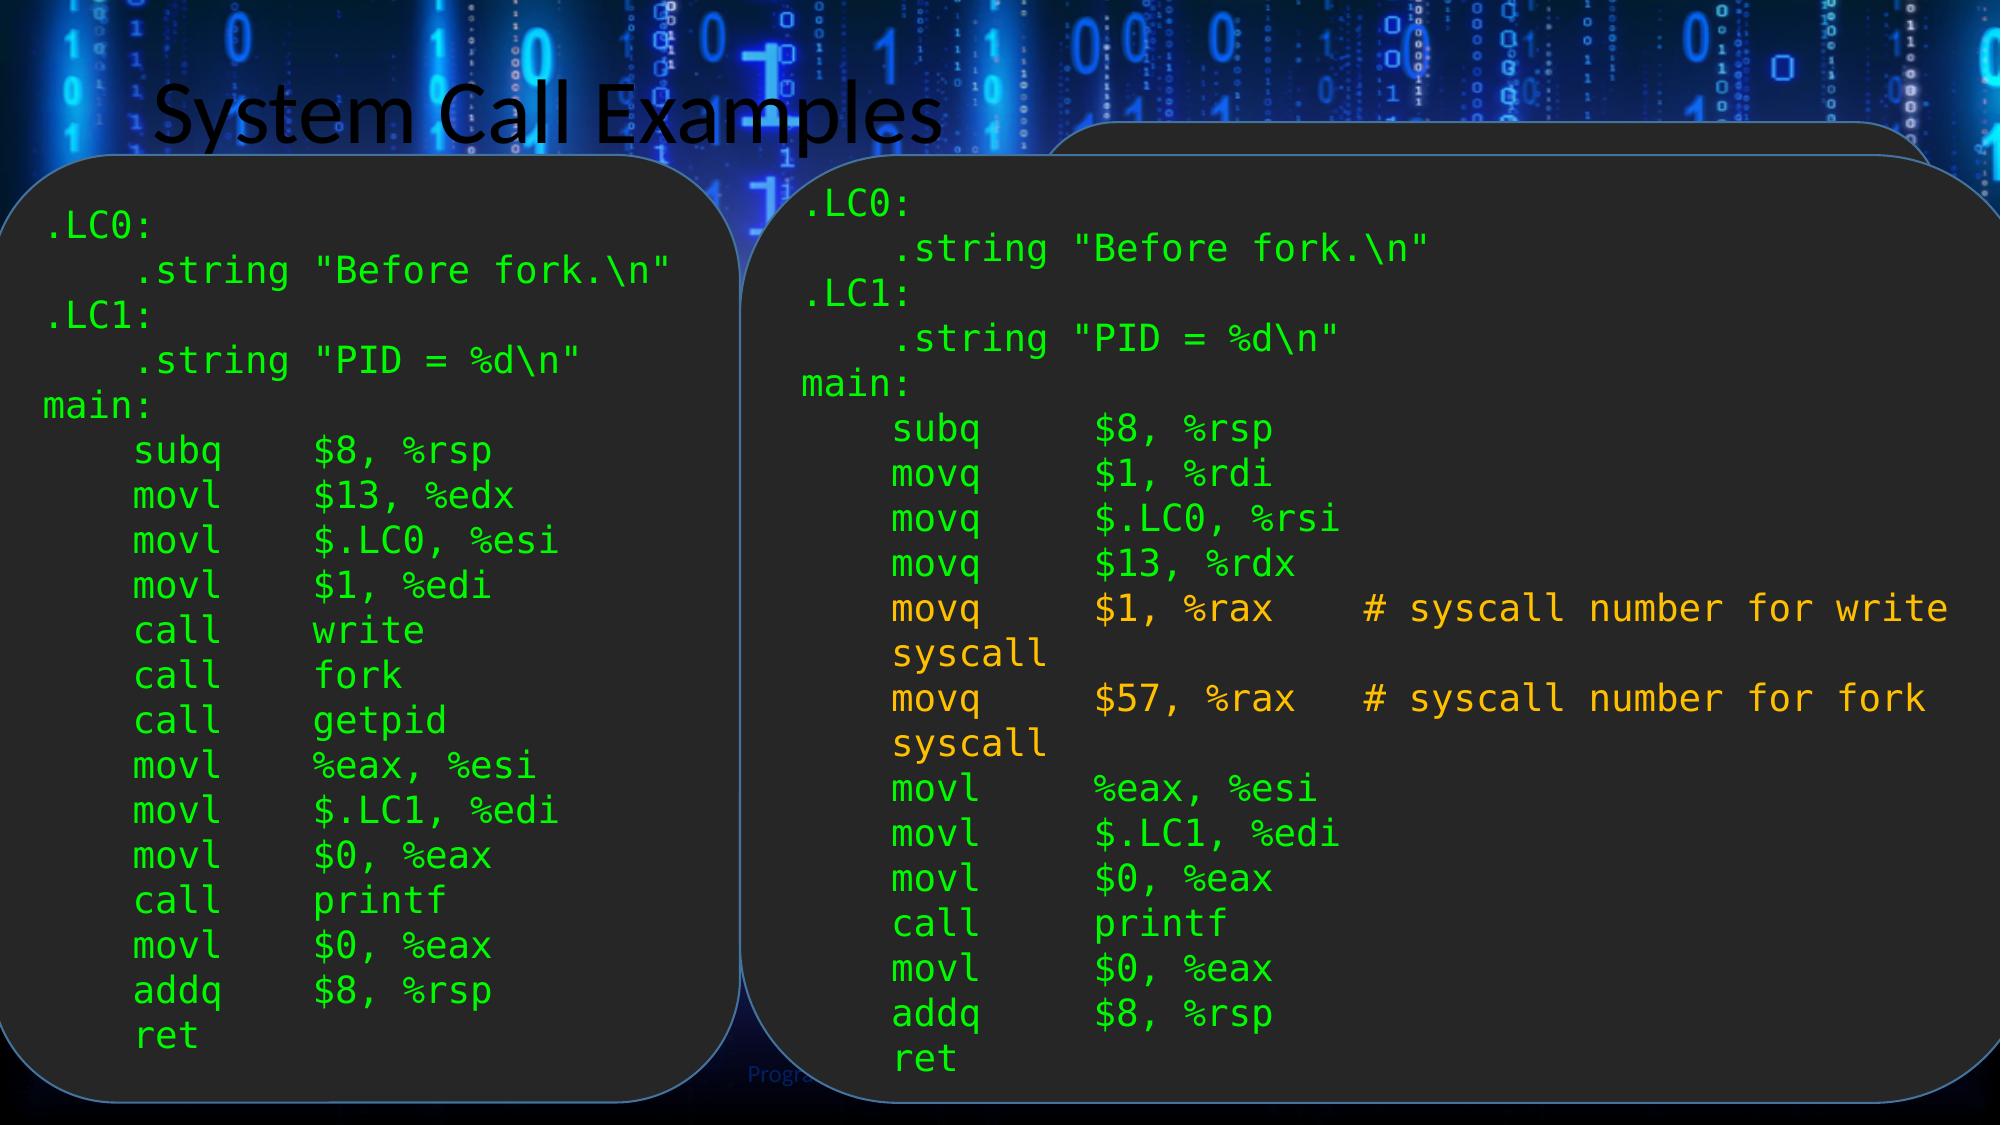

# System Call Examples
#include <stdio.h>
#include <unistd.h>

int main(int argc, char *argv[]) {
    write(1, "Before fork.\n", 13);
    int pid = 0;
    fork();
    pid = getpid();
    printf("PID = %d\n", pid);
}
.LC0:
    .string "Before fork.\n"
.LC1:
    .string "PID = %d\n"
main:
    subq    $8, %rsp
    movl    $13, %edx
    movl    $.LC0, %esi
    movl    $1, %edi
    call    write
    call    fork
    call    getpid
    movl    %eax, %esi
    movl    $.LC1, %edi
    movl    $0, %eax
    call    printf
    movl    $0, %eax
    addq    $8, %rsp
    ret
.LC0:
    .string "Before fork.\n"
.LC1:
    .string "PID = %d\n"
main:
    subq     $8, %rsp
    movq     $1, %rdi
    movq     $.LC0, %rsi
    movq     $13, %rdx
    movq     $1, %rax    # syscall number for write
    syscall
    movq     $57, %rax   # syscall number for fork
    syscall
    movl     %eax, %esi
    movl     $.LC1, %edi
    movl     $0, %eax
    call     printf
    movl     $0, %eax
    addq     $8, %rsp
    ret
Slide by Bohn
Programming at the Hardware/Software Interface
75